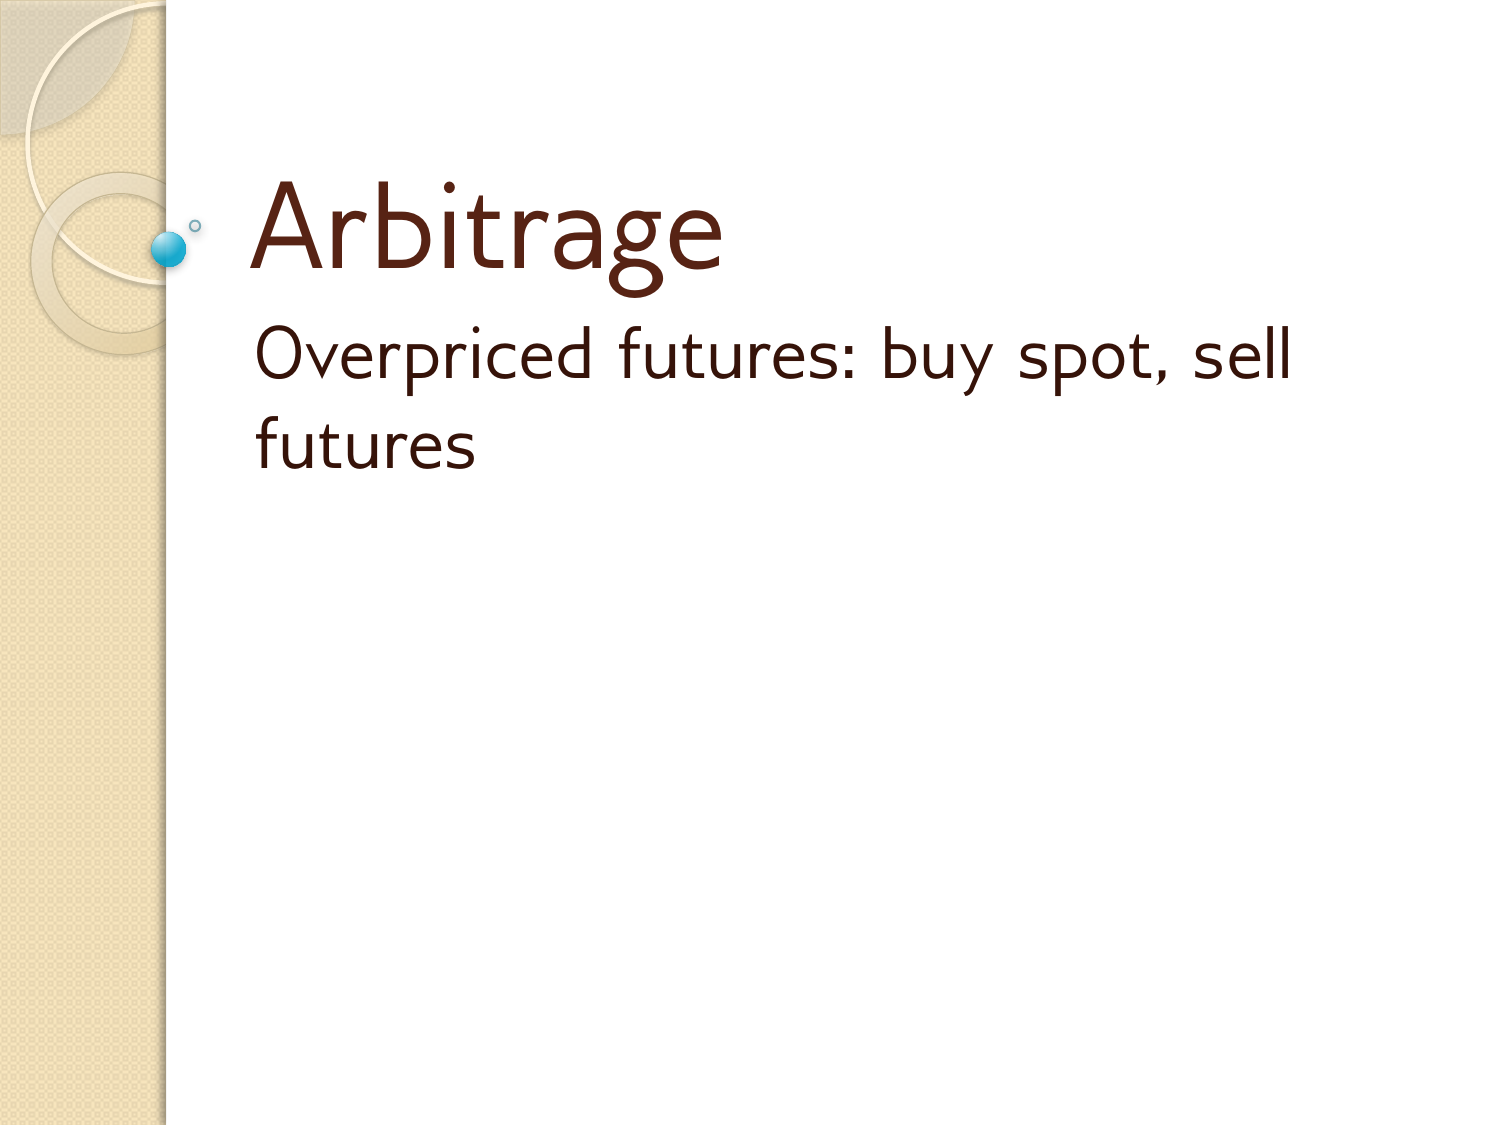

# Arbitrage
Overpriced futures: buy spot, sell futures